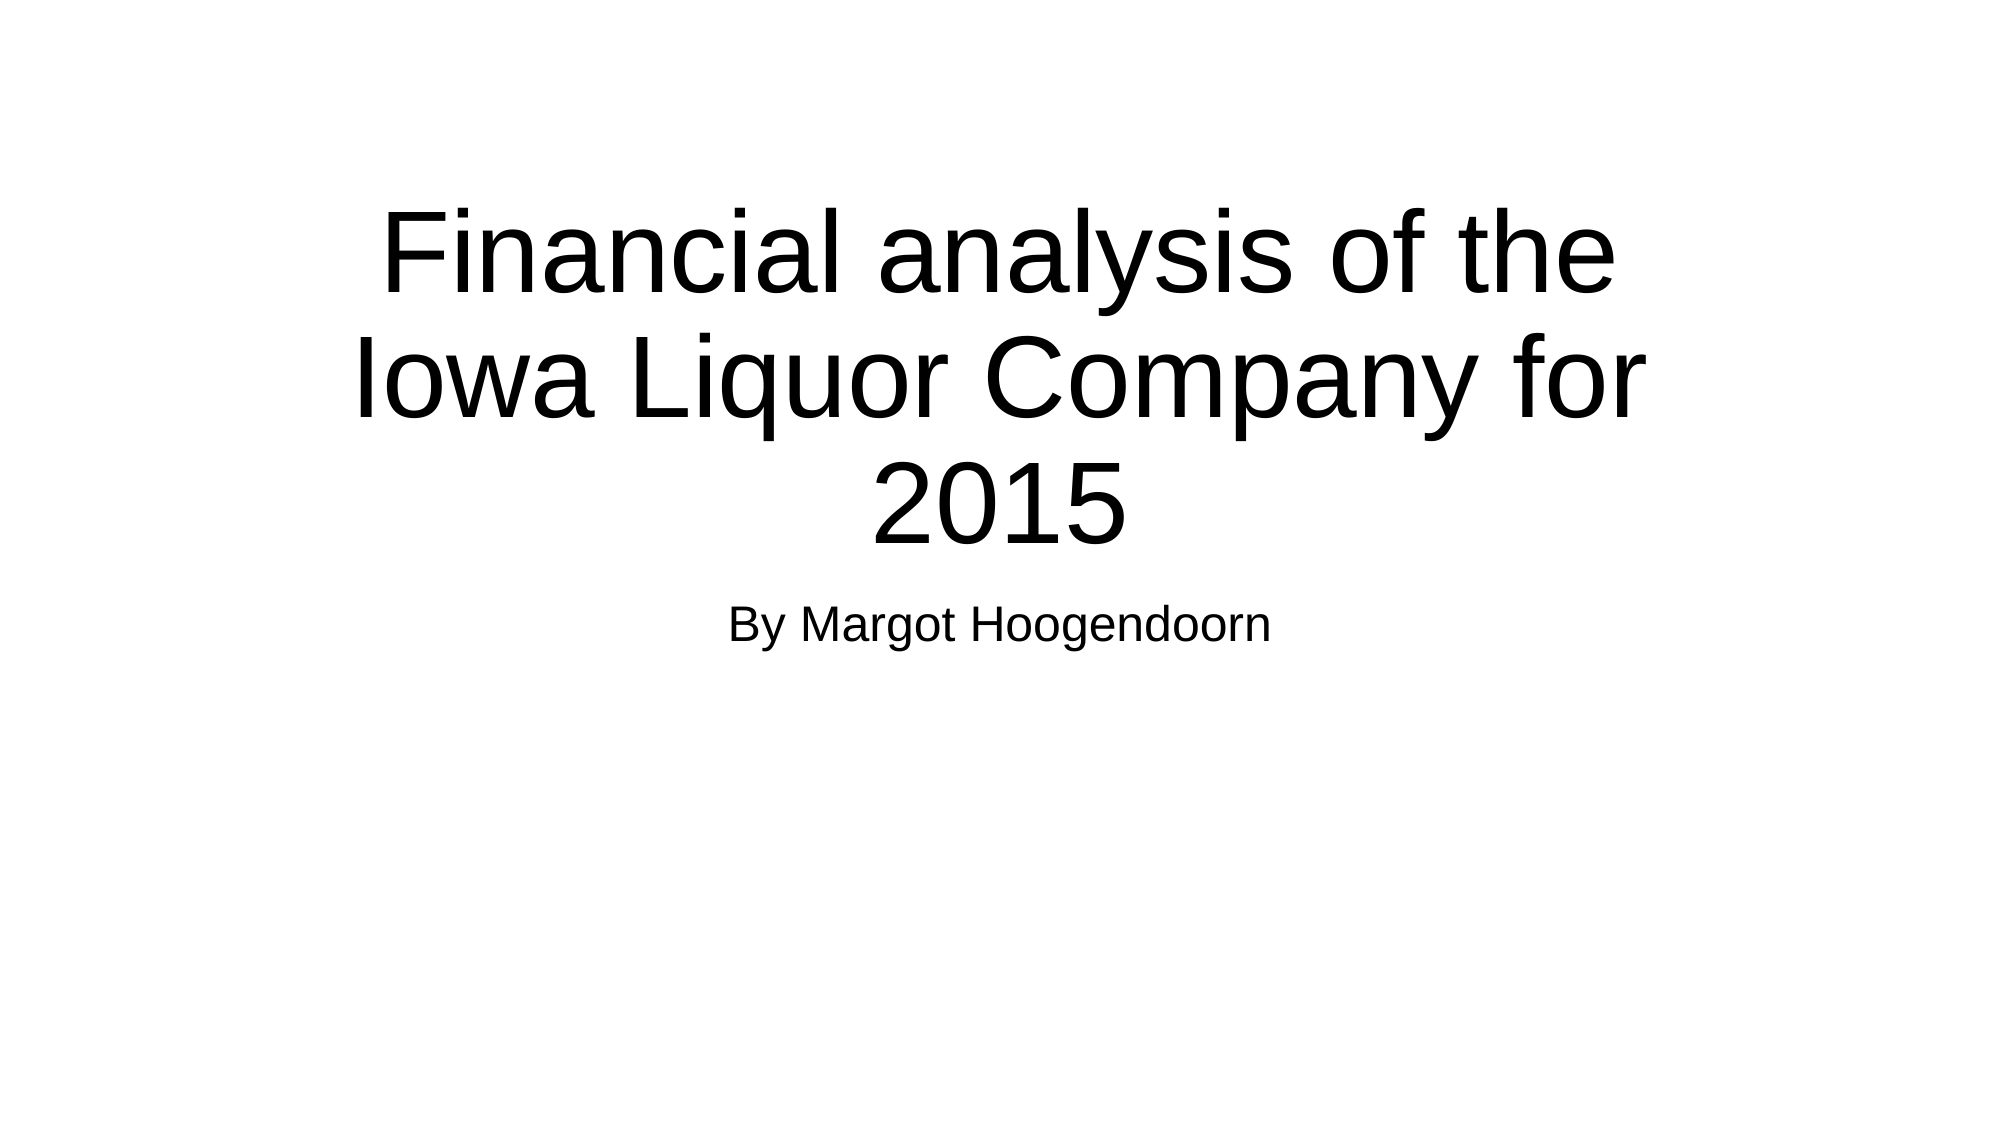

# Financial analysis of the Iowa Liquor Company for 2015
By Margot Hoogendoorn